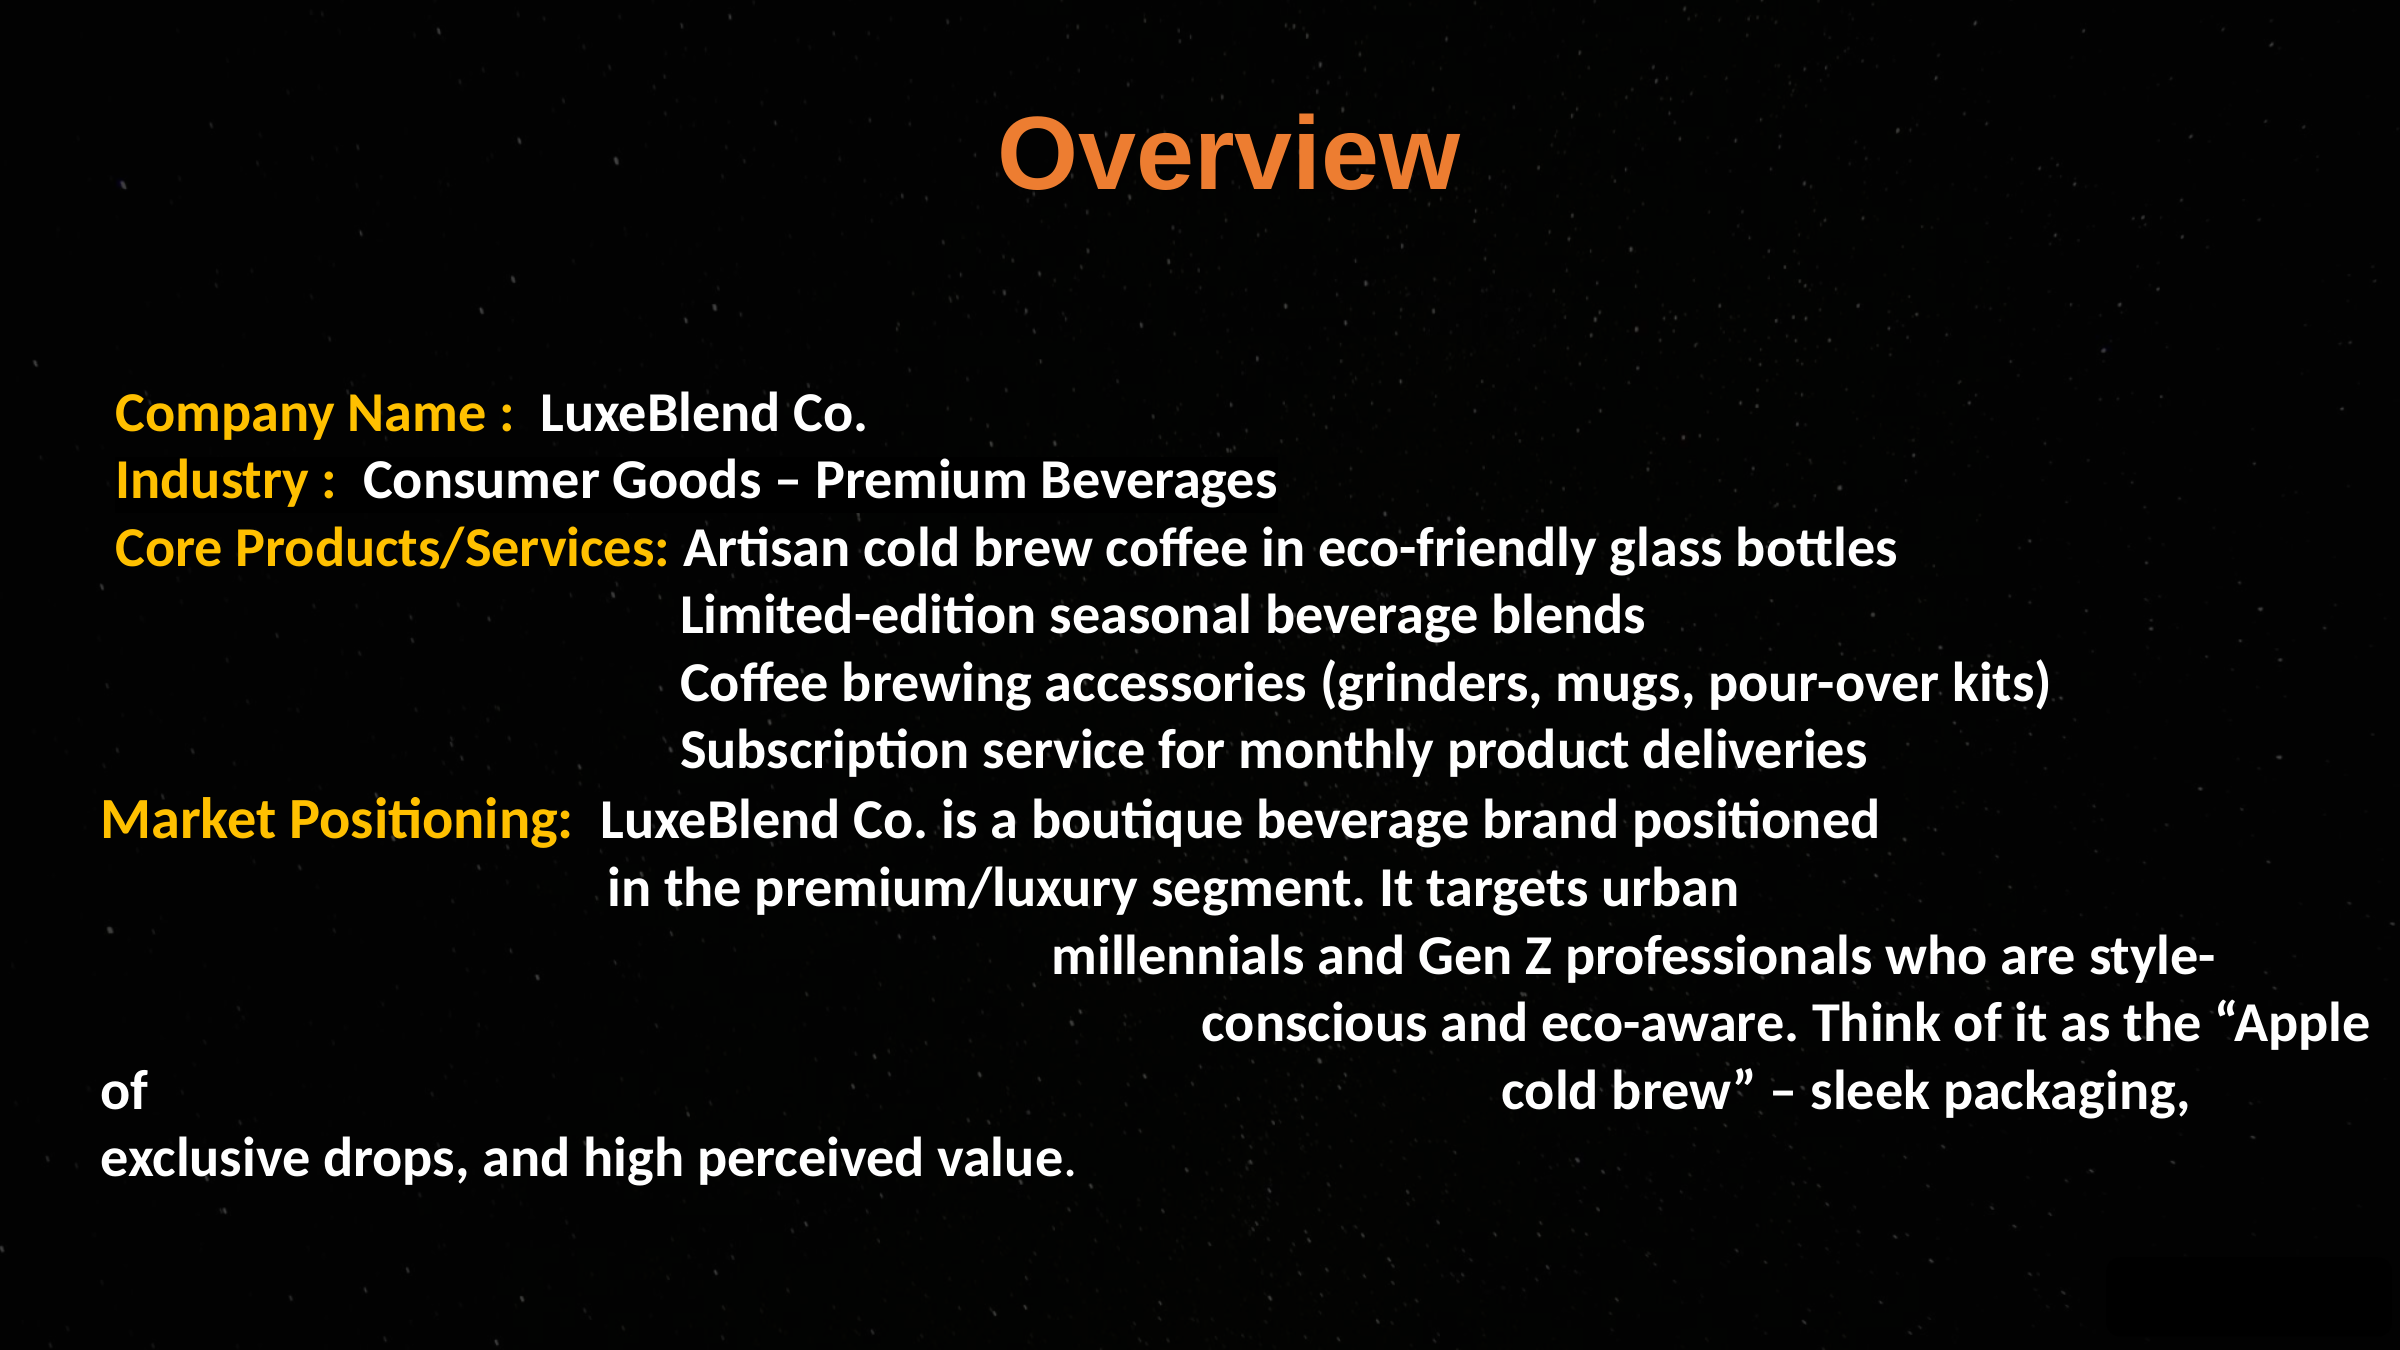

Overview

Company Name :  LuxeBlend Co.
Industry :  Consumer Goods – Premium Beverages
Core Products/Services: Artisan cold brew coffee in eco-friendly glass bottles
         Limited-edition seasonal beverage blends
         Coffee brewing accessories (grinders, mugs, pour-over kits)
         Subscription service for monthly product deliveries

Market Positioning:  LuxeBlend Co. is a boutique beverage brand positioned                       			                            in the premium/luxury segment. It targets urban   				                                         			    millennials and Gen Z professionals who are style-      	 		                                   			    conscious and eco-aware. Think of it as the “Apple of 				                          			    cold brew” – sleek packaging, exclusive drops, and high perceived value.